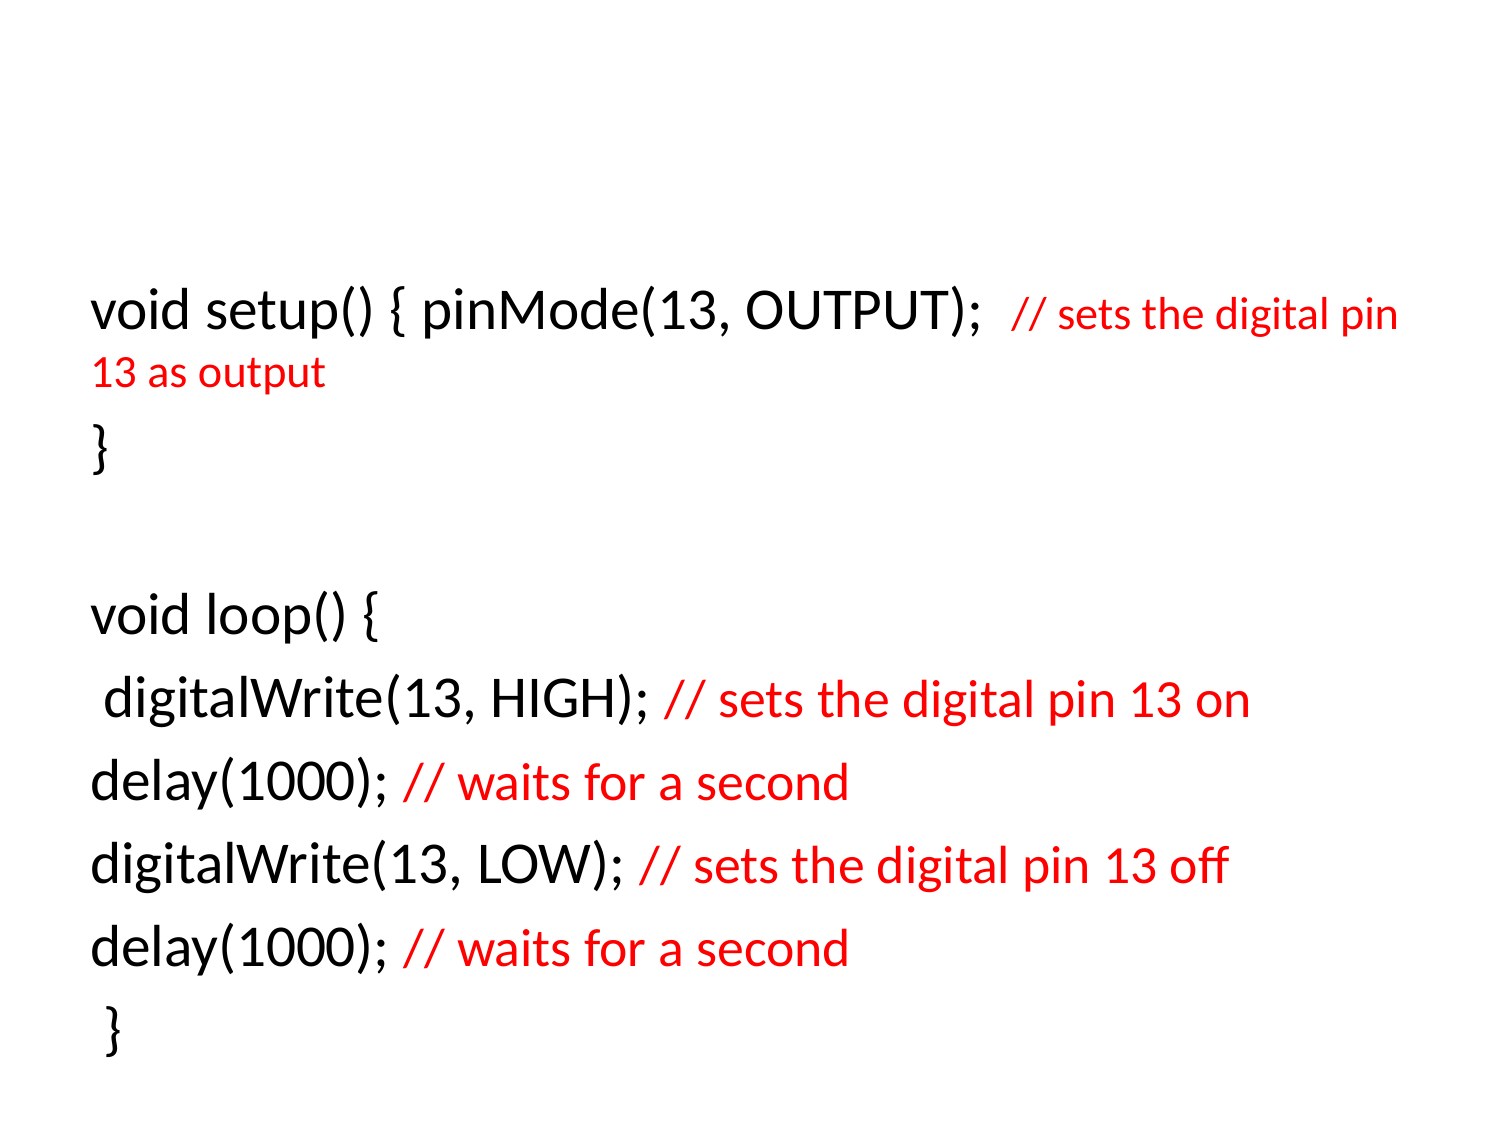

#
void setup() { pinMode(13, OUTPUT);  // sets the digital pin 13 as output
}

void loop() {
 digitalWrite(13, HIGH); // sets the digital pin 13 on
delay(1000); // waits for a second
digitalWrite(13, LOW); // sets the digital pin 13 off
delay(1000); // waits for a second
 }